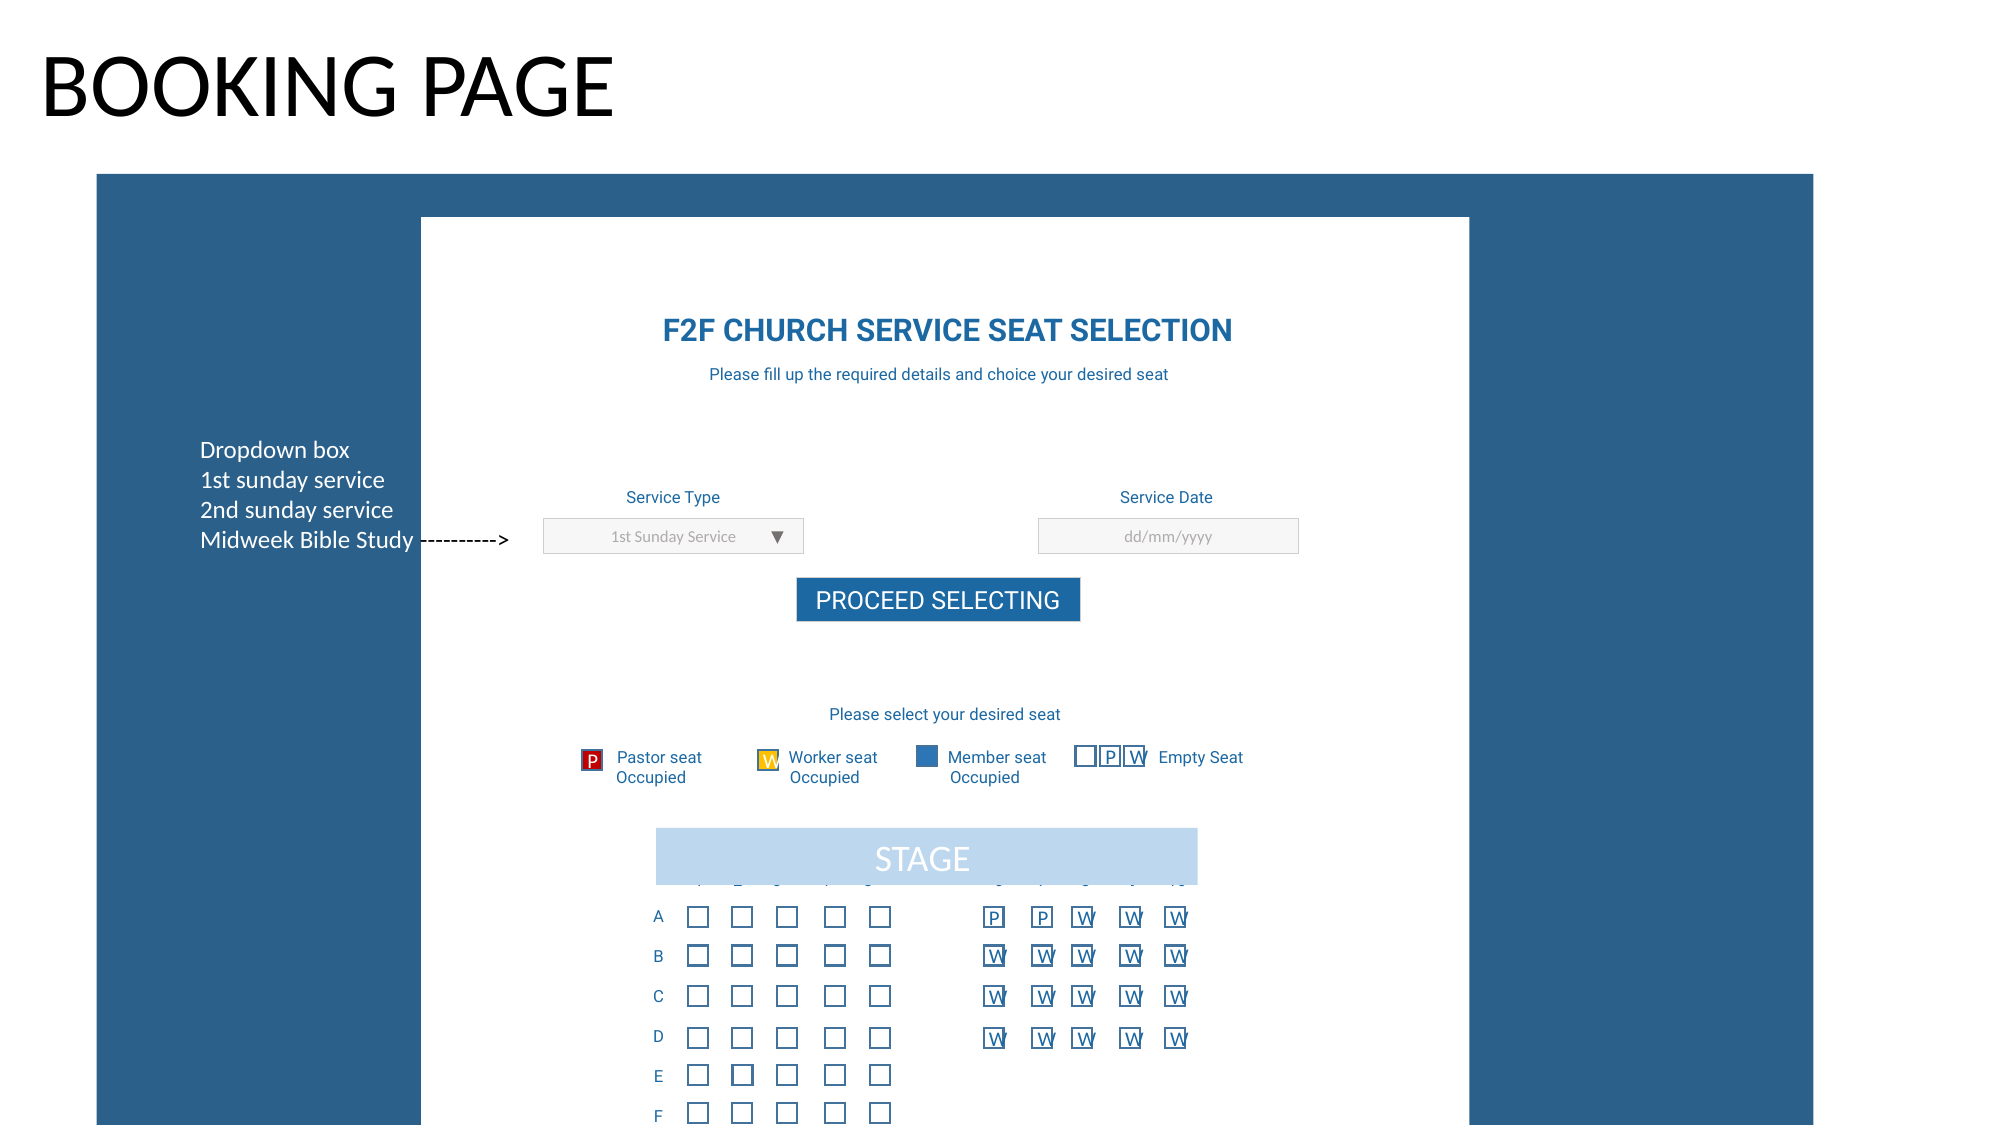

# BOOKING PAGE

F2F CHURCH SERVICE SEAT SELECTION

Please fill up the required details and choice your desired seat

Dropdown box
1st sunday service
2nd sunday service
Midweek Bible Study ---------->

Service Type
Service Date

1st Sunday Service
dd/mm/yyyy

PROCEED SELECTING
Please select your desired seat
Worker seat
  Occupied
Pastor seat
  Occupied
Member seat
 Occupied
Empty Seat

P
W
P
W
STAGE
1       2       3         4        5	6        7        8         9       10
A

B

C

D

E

F

G

H

I

J

P
P
W
W
W

W
W
W
W
W

W
W
W
W
W

W
W
W
W
W

CONFIRM SELECTION
| NAME | SEAT CODE |
| --- | --- |
|  |  |
BACK
NEXT